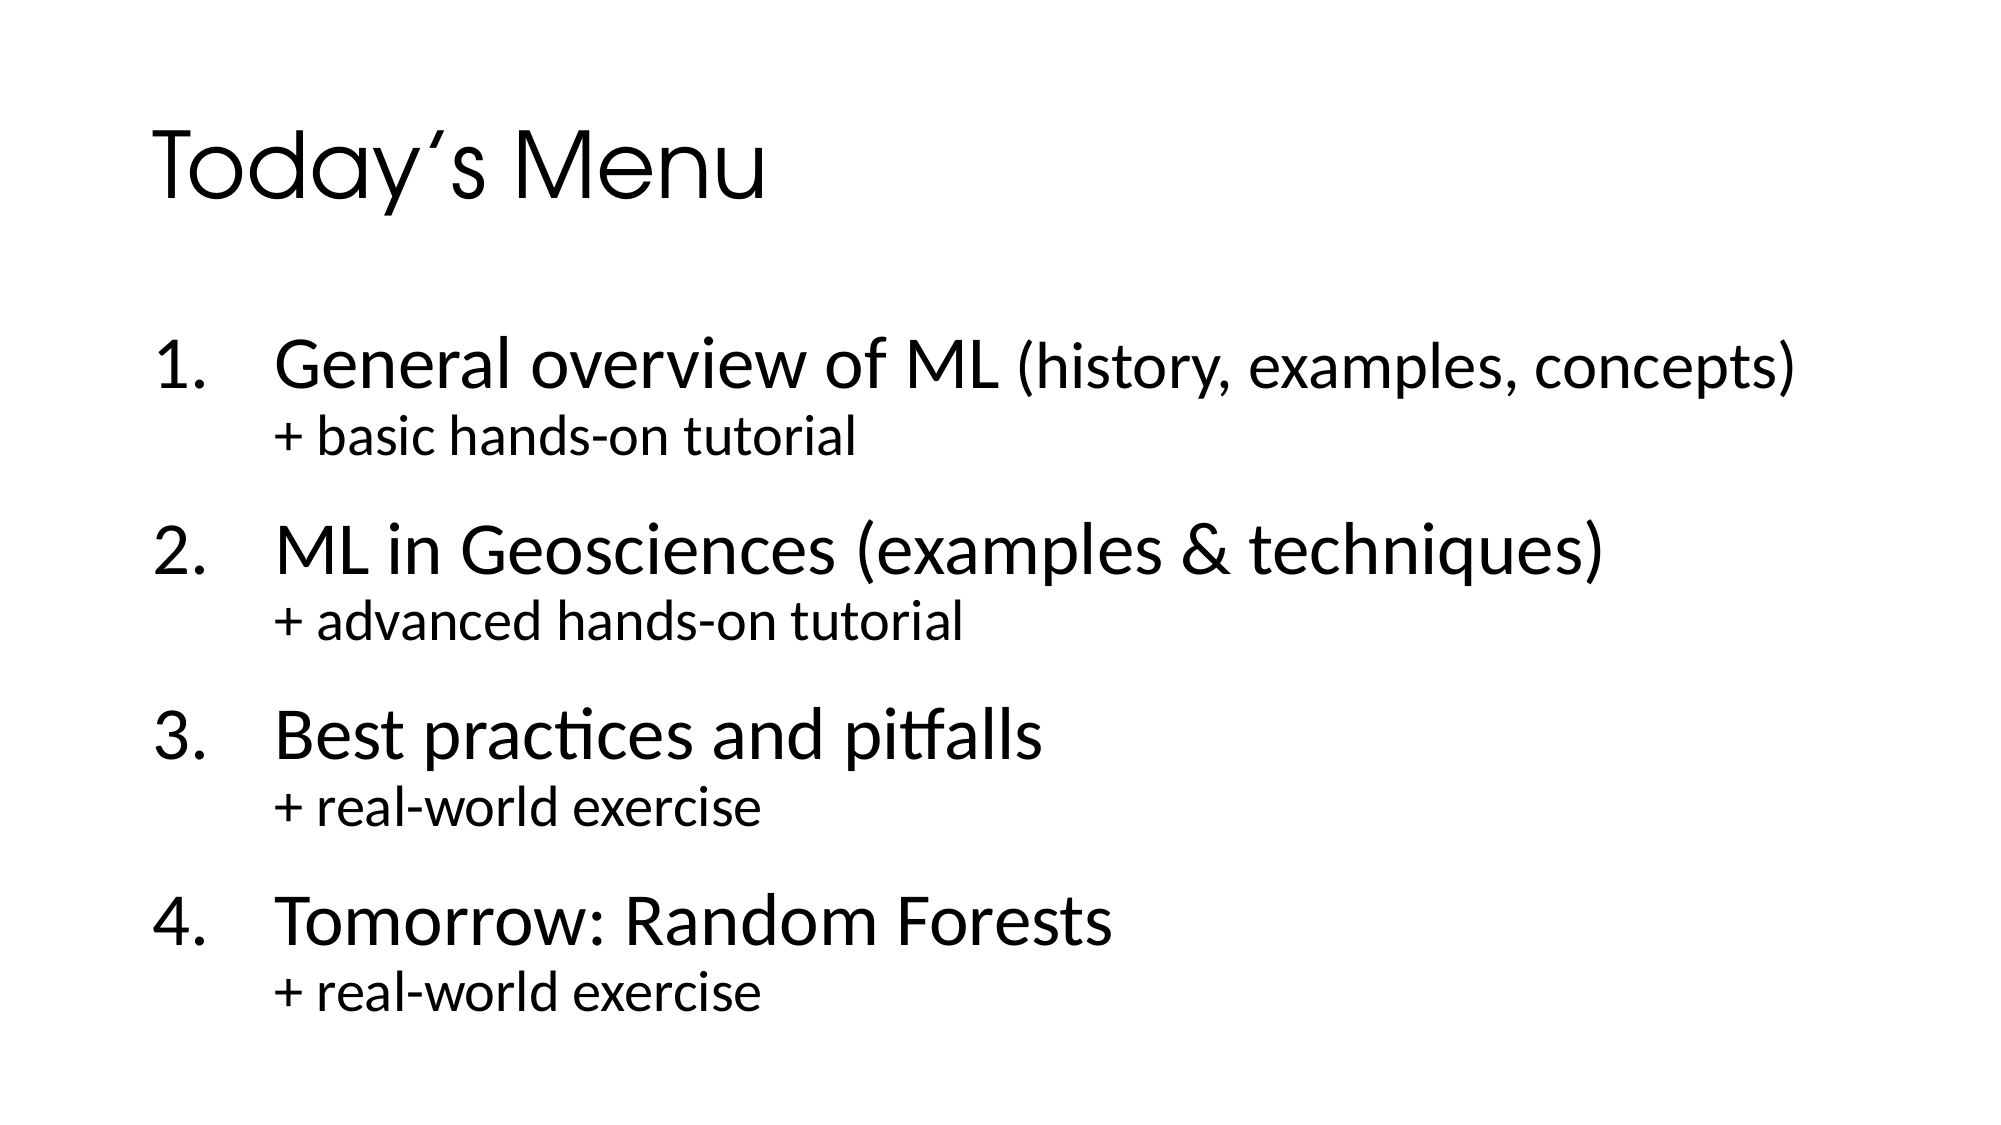

# Today’s Menu
General overview of ML (history, examples, concepts)
+ basic hands-on tutorial
ML in Geosciences (examples & techniques)
+ advanced hands-on tutorial
Best practices and pitfalls
+ real-world exercise
Tomorrow: Random Forests
+ real-world exercise